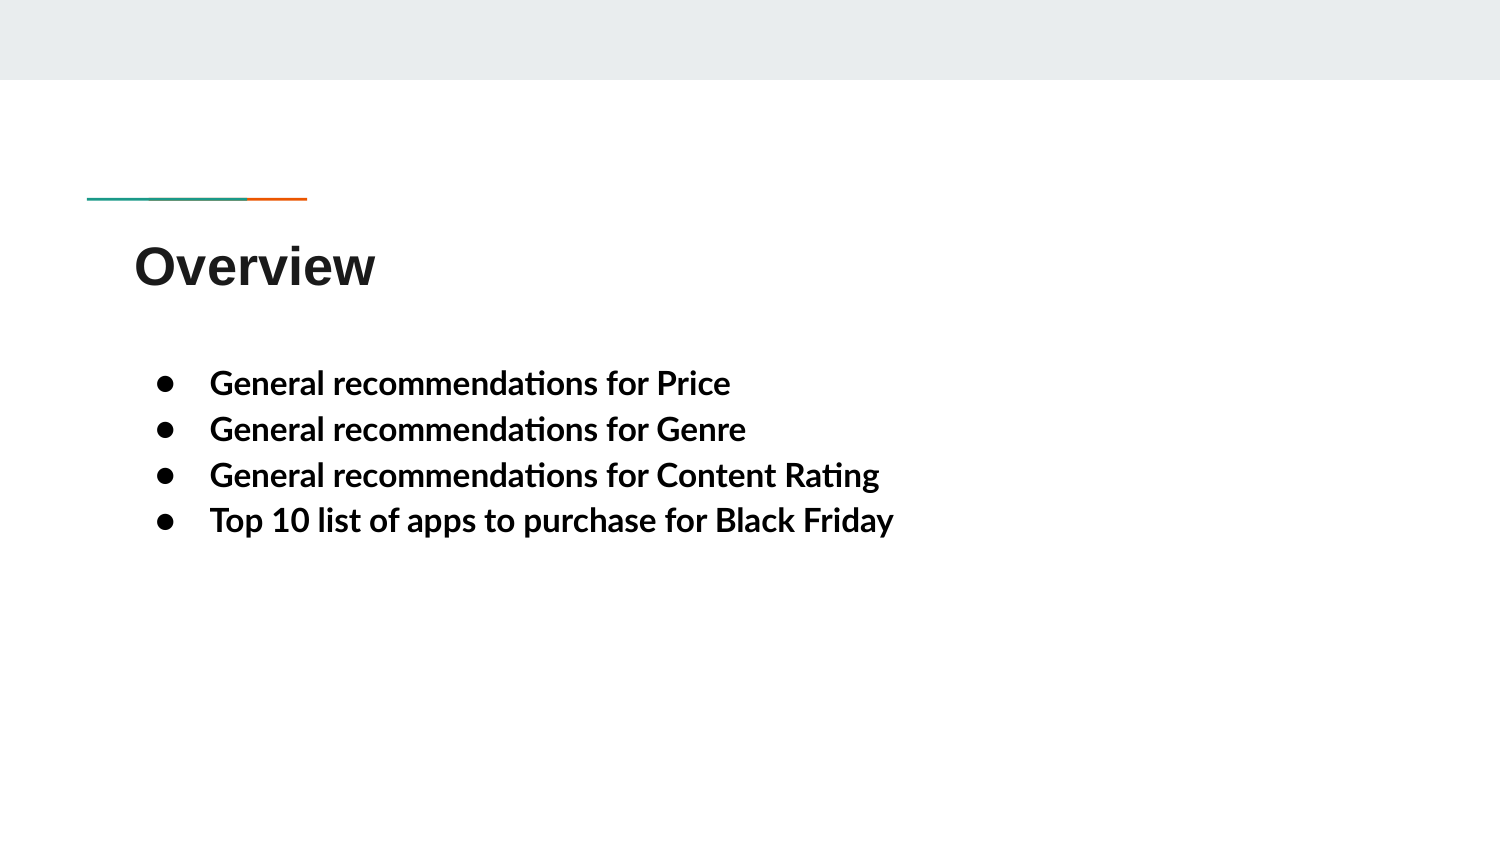

# Overview
General recommendations for Price
General recommendations for Genre
General recommendations for Content Rating
Top 10 list of apps to purchase for Black Friday